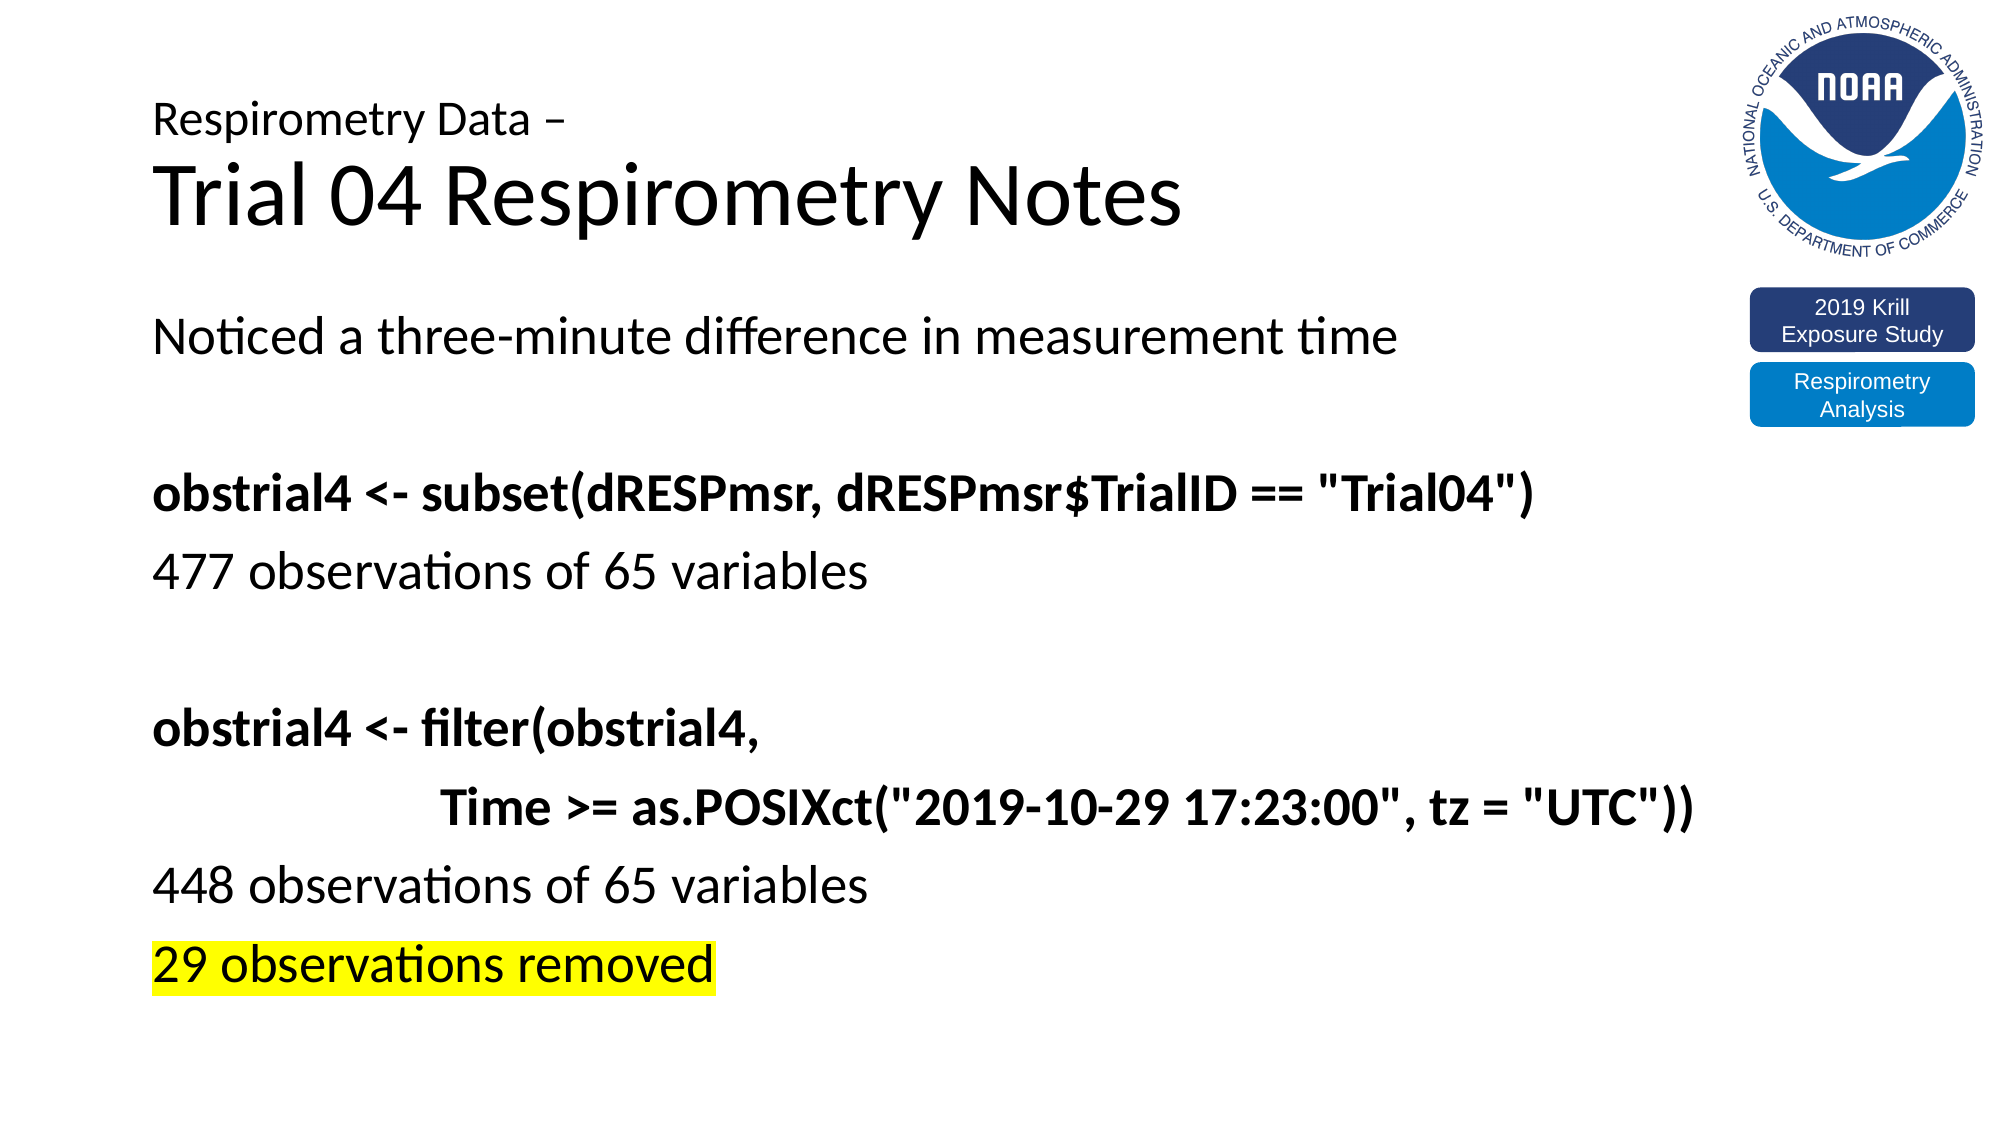

# Respirometry Data – Trial 04 Respirometry Notes
Noticed a three-minute difference in measurement time

obstrial4 <- subset(dRESPmsr, dRESPmsr$TrialID == "Trial04")
477 observations of 65 variables

obstrial4 <- filter(obstrial4,
                       Time >= as.POSIXct("2019-10-29 17:23:00", tz = "UTC"))
448 observations of 65 variables
29 observations removed